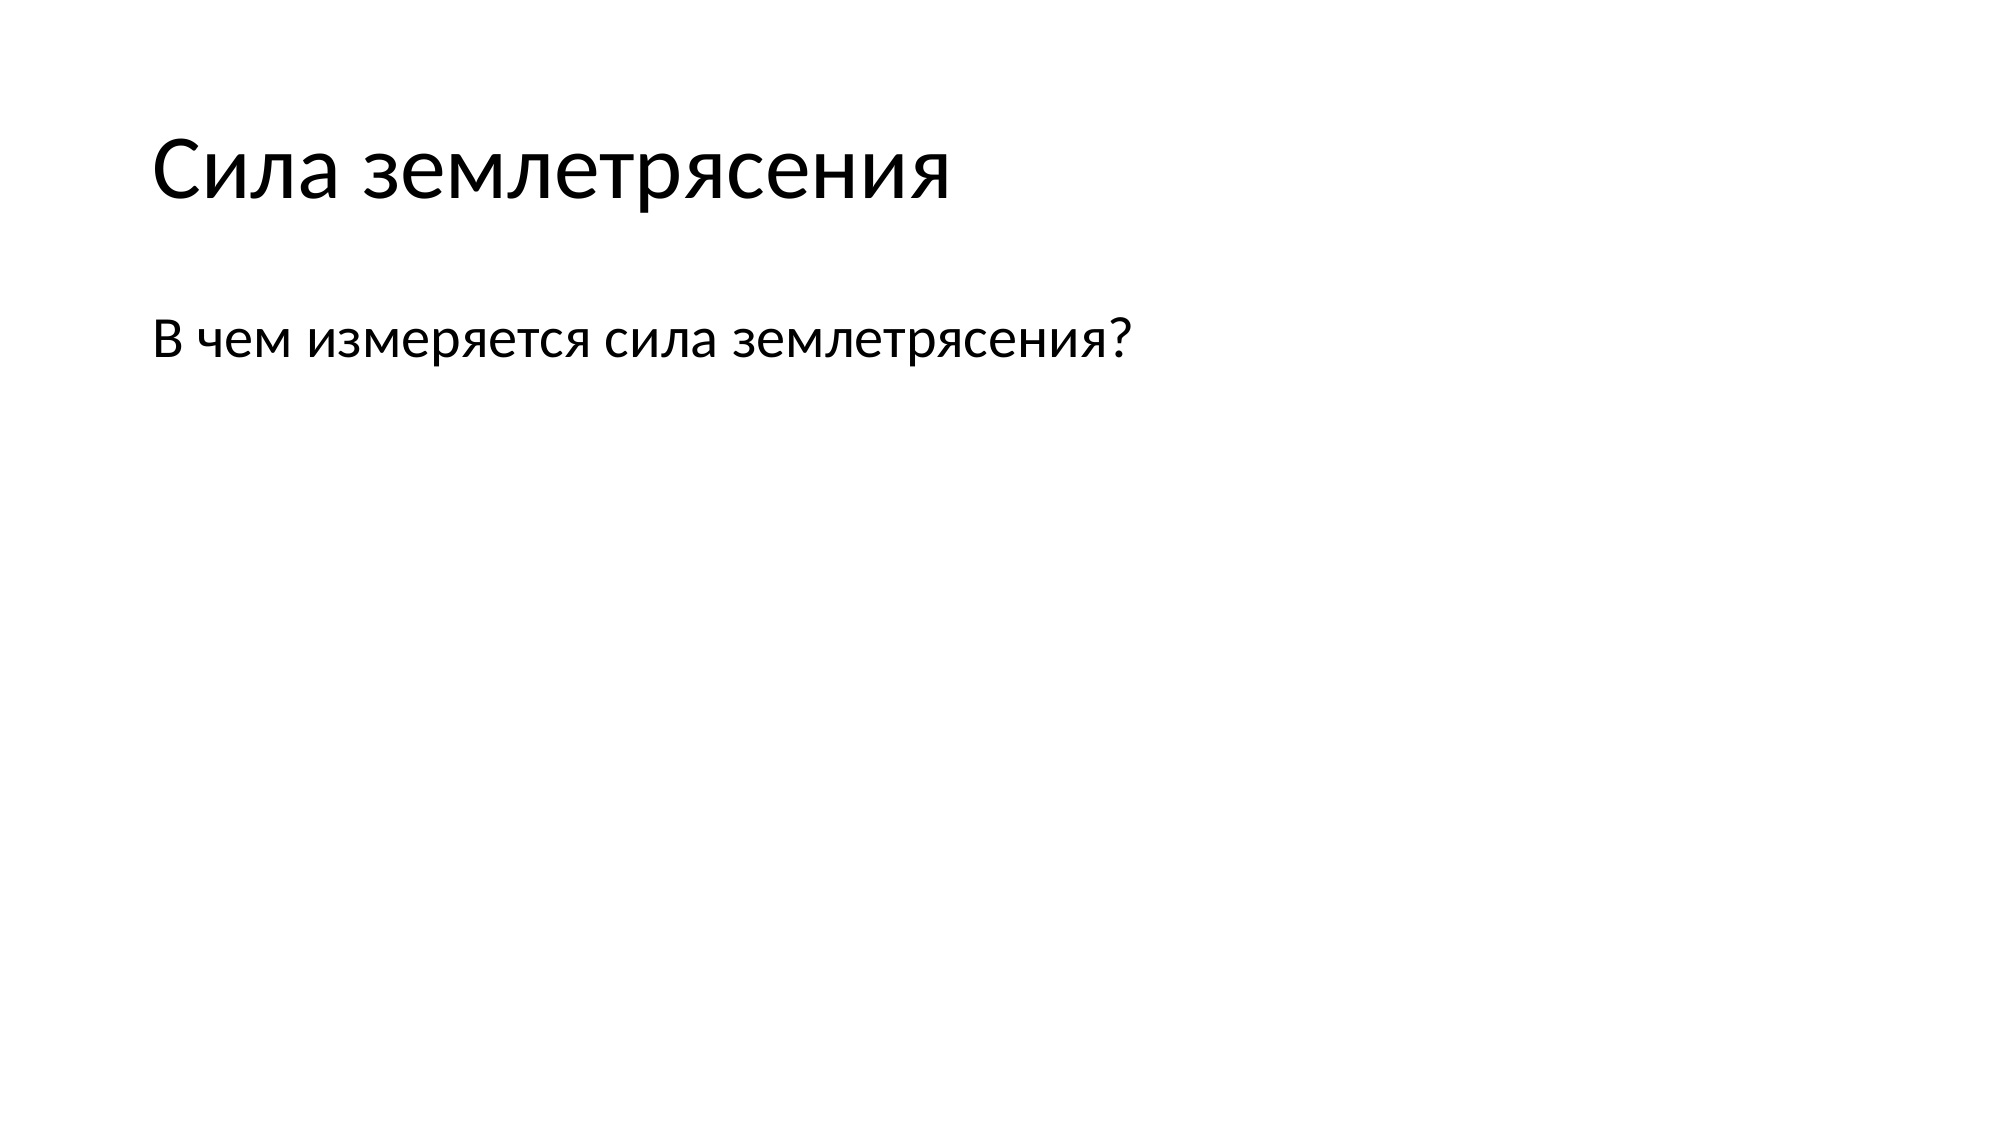

# Сила землетрясения
В чем измеряется сила землетрясения?